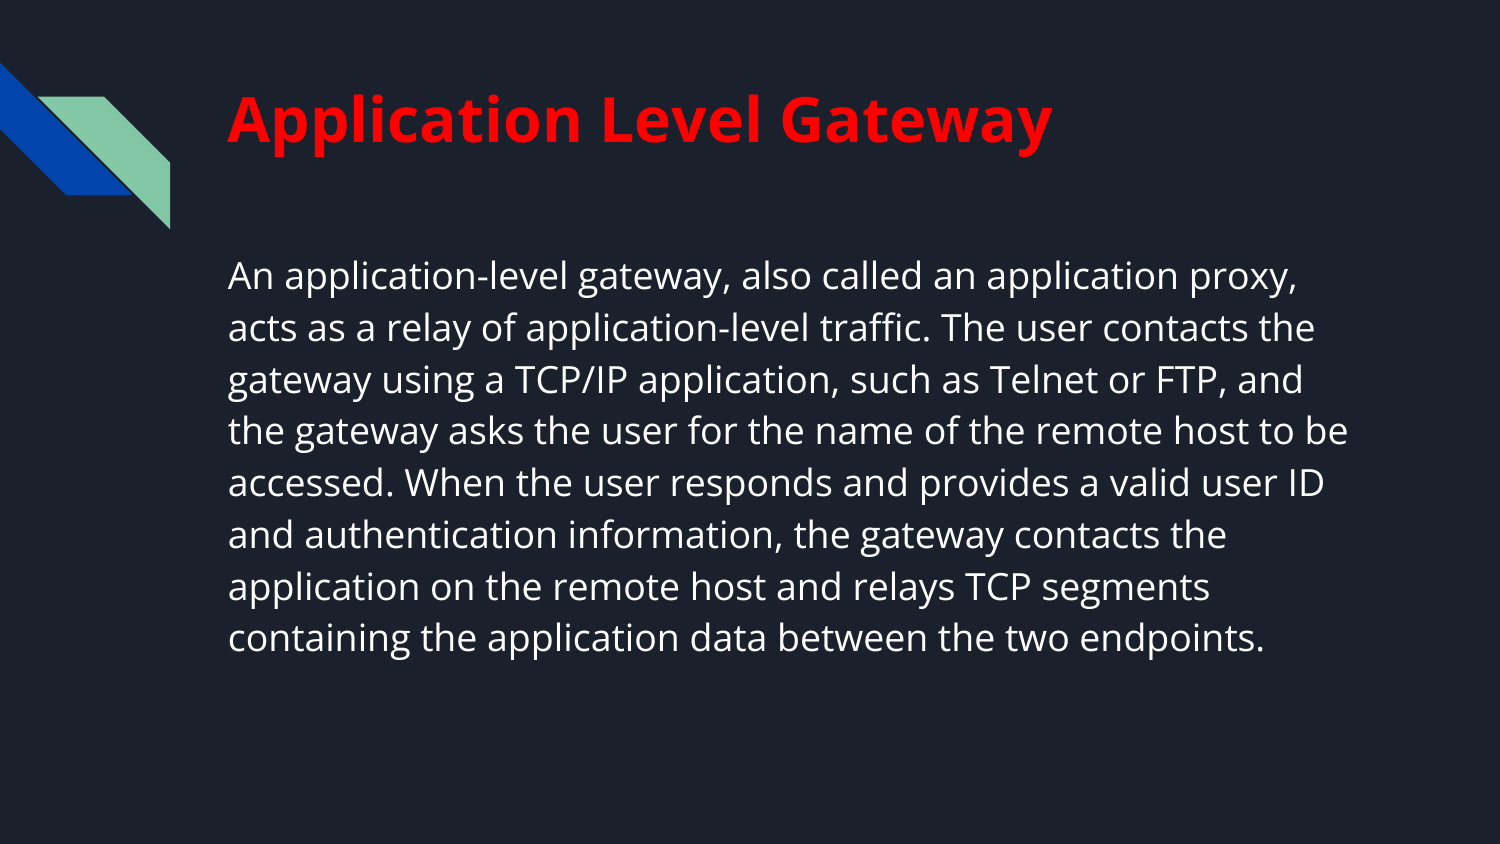

# Application Level Gateway
An application-level gateway, also called an application proxy, acts as a relay of application-level traffic. The user contacts the gateway using a TCP/IP application, such as Telnet or FTP, and the gateway asks the user for the name of the remote host to be accessed. When the user responds and provides a valid user ID and authentication information, the gateway contacts the application on the remote host and relays TCP segments containing the application data between the two endpoints.